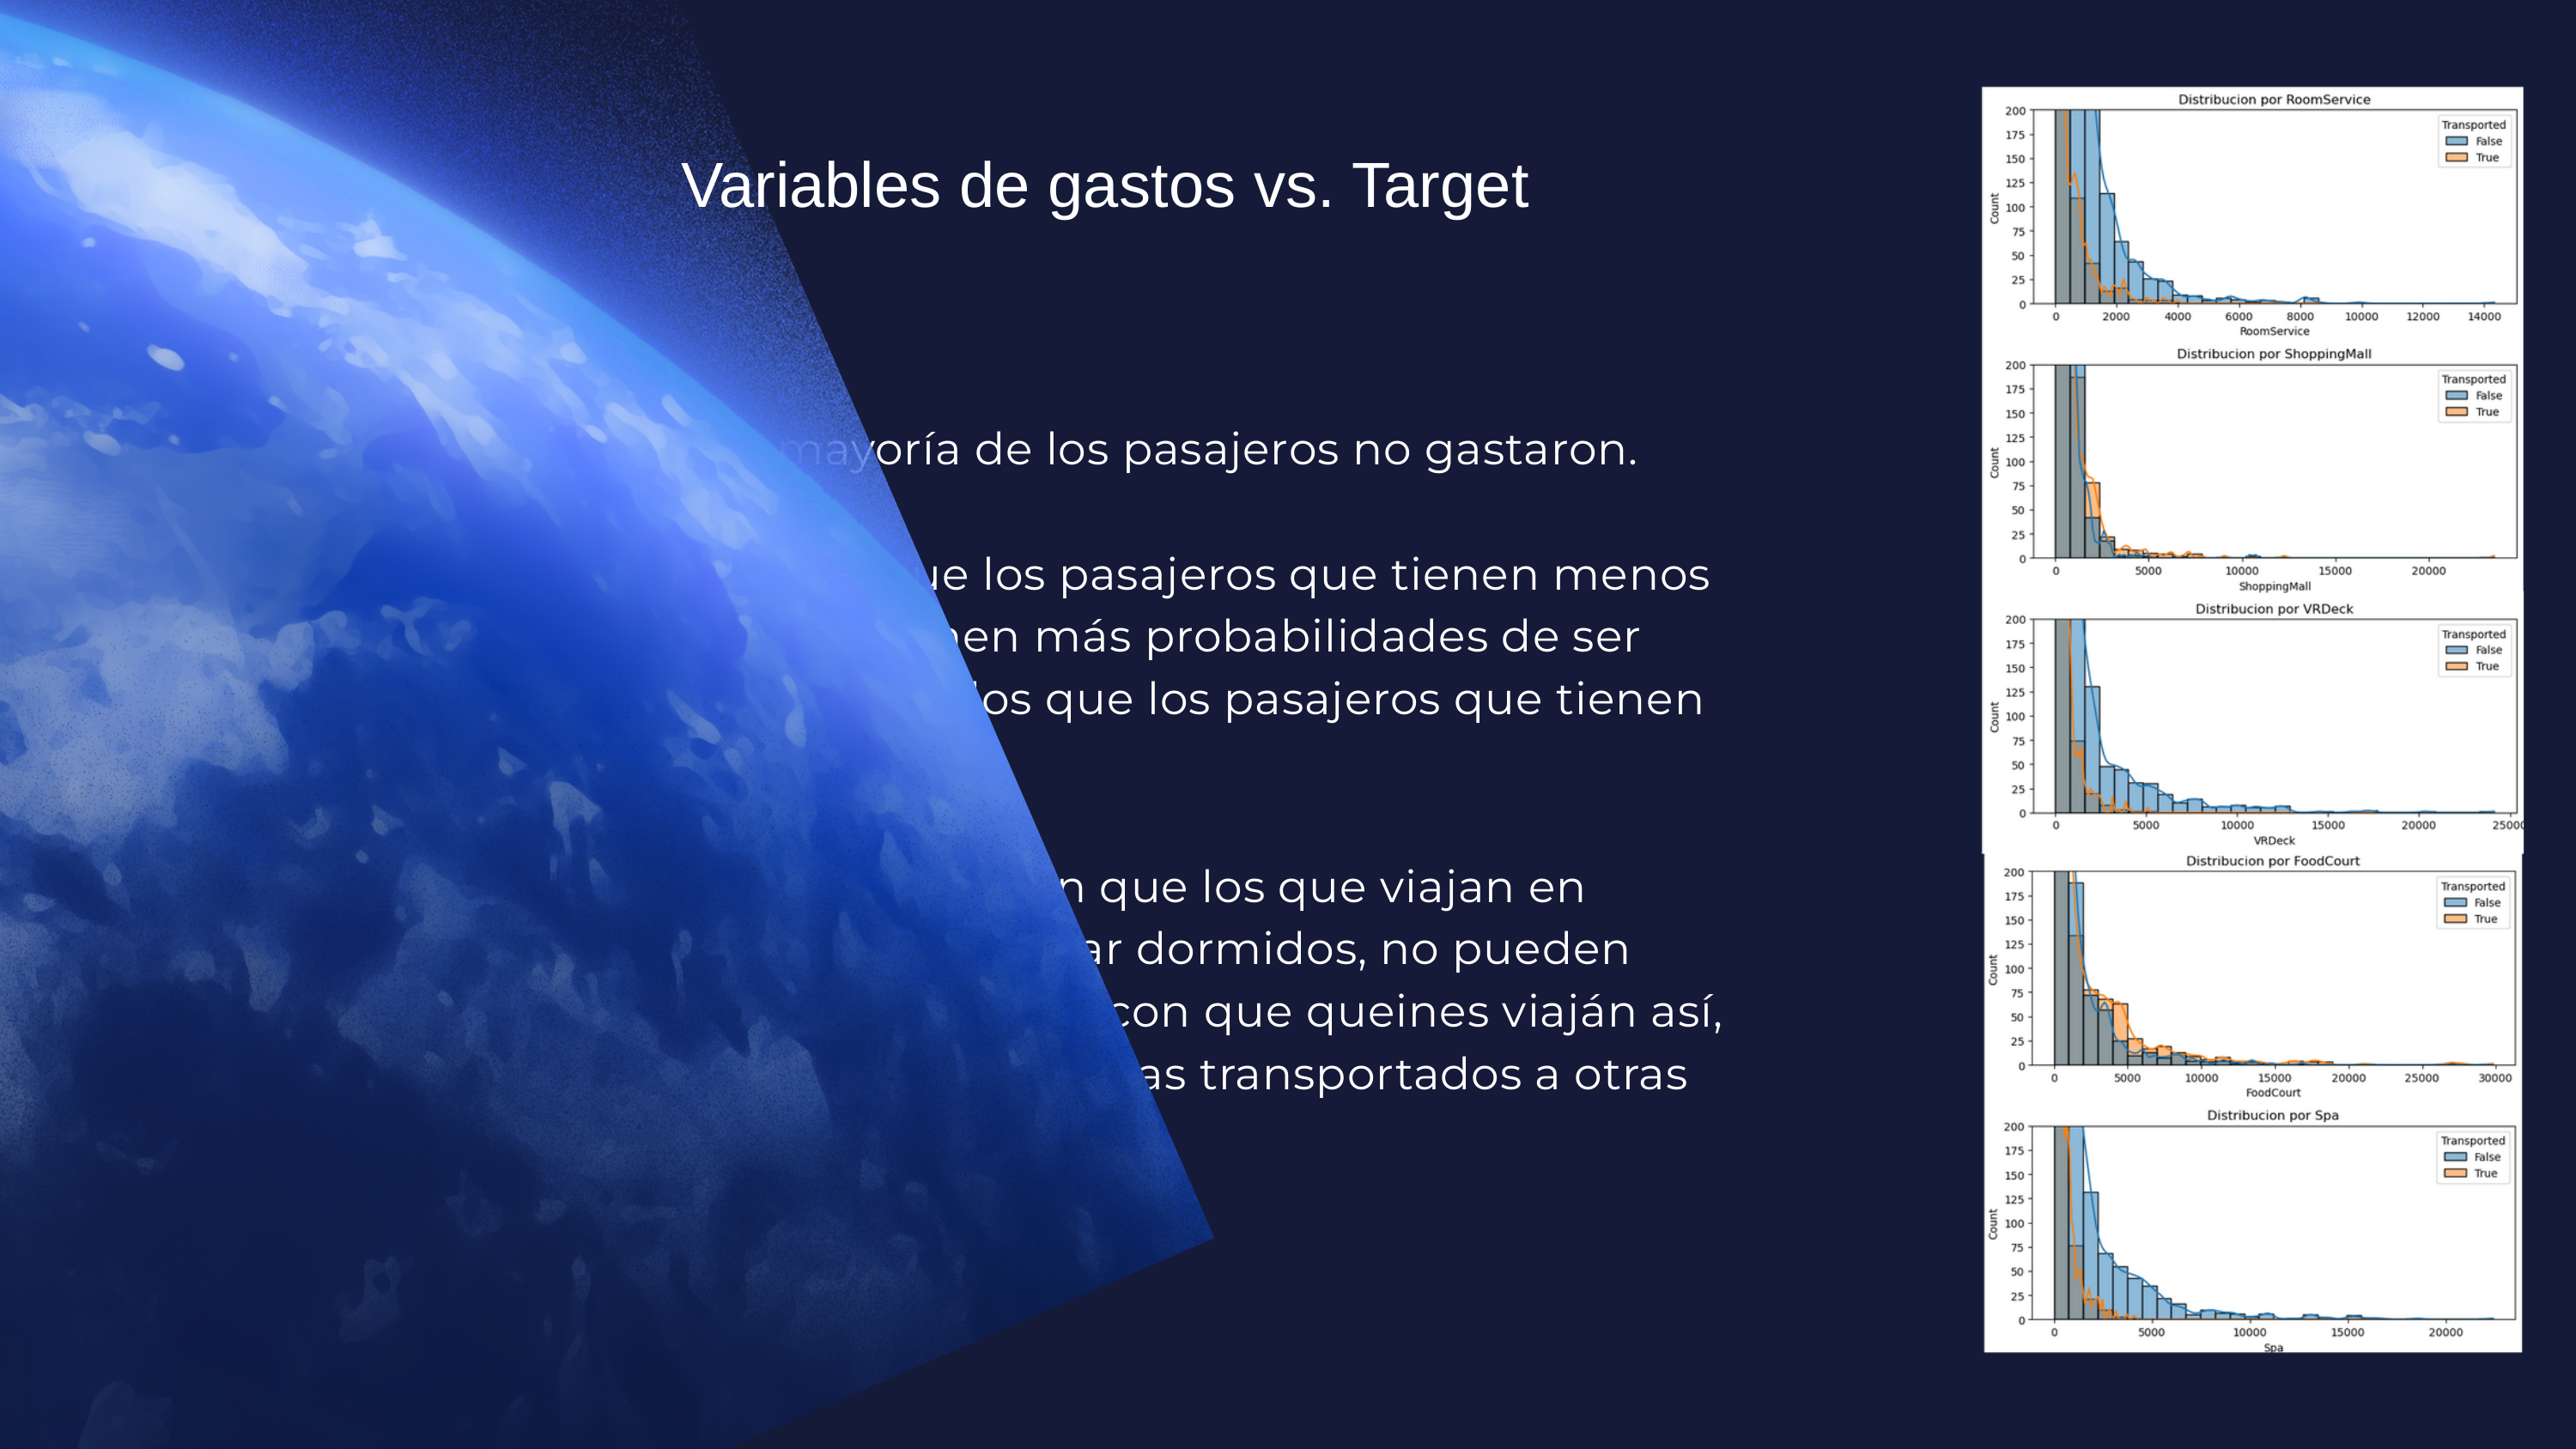

Variables de gastos vs. Target

La mayoría de los pasajeros no gastaron.

Parece que los pasajeros que tienen menos gastos tienen más probabilidades de ser transportados que los pasajeros que tienen gastos altos.

¿Tendrá relación que los que viajan en Cryosleep, al estar dormidos, no pueden gastar? Coincide con que queines viaján así, tambien son los mas transportados a otras realidades.
4